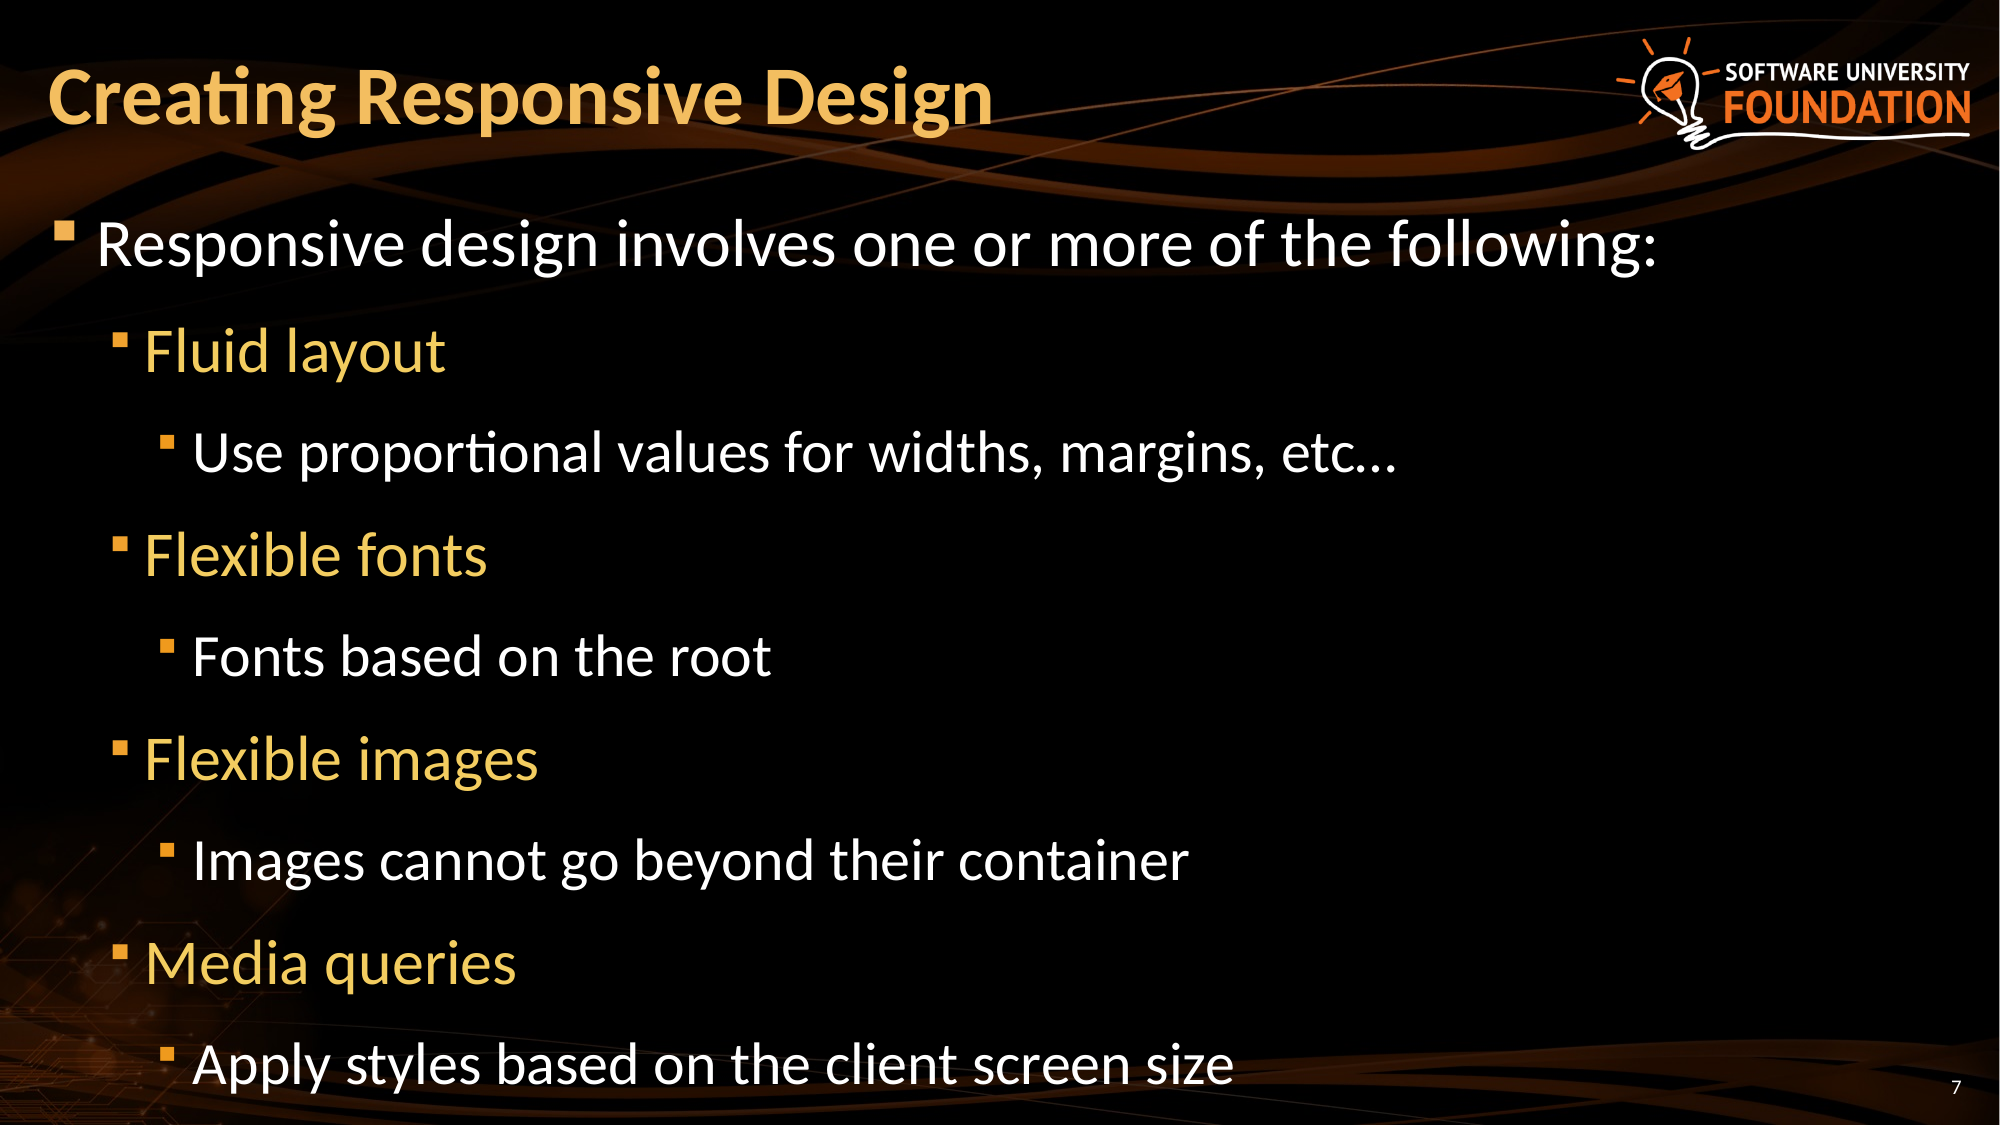

# Creating Responsive Design
Responsive design involves one or more of the following:
Fluid layout
Use proportional values for widths, margins, etc…
Flexible fonts
Fonts based on the root
Flexible images
Images cannot go beyond their container
Media queries
Apply styles based on the client screen size
7